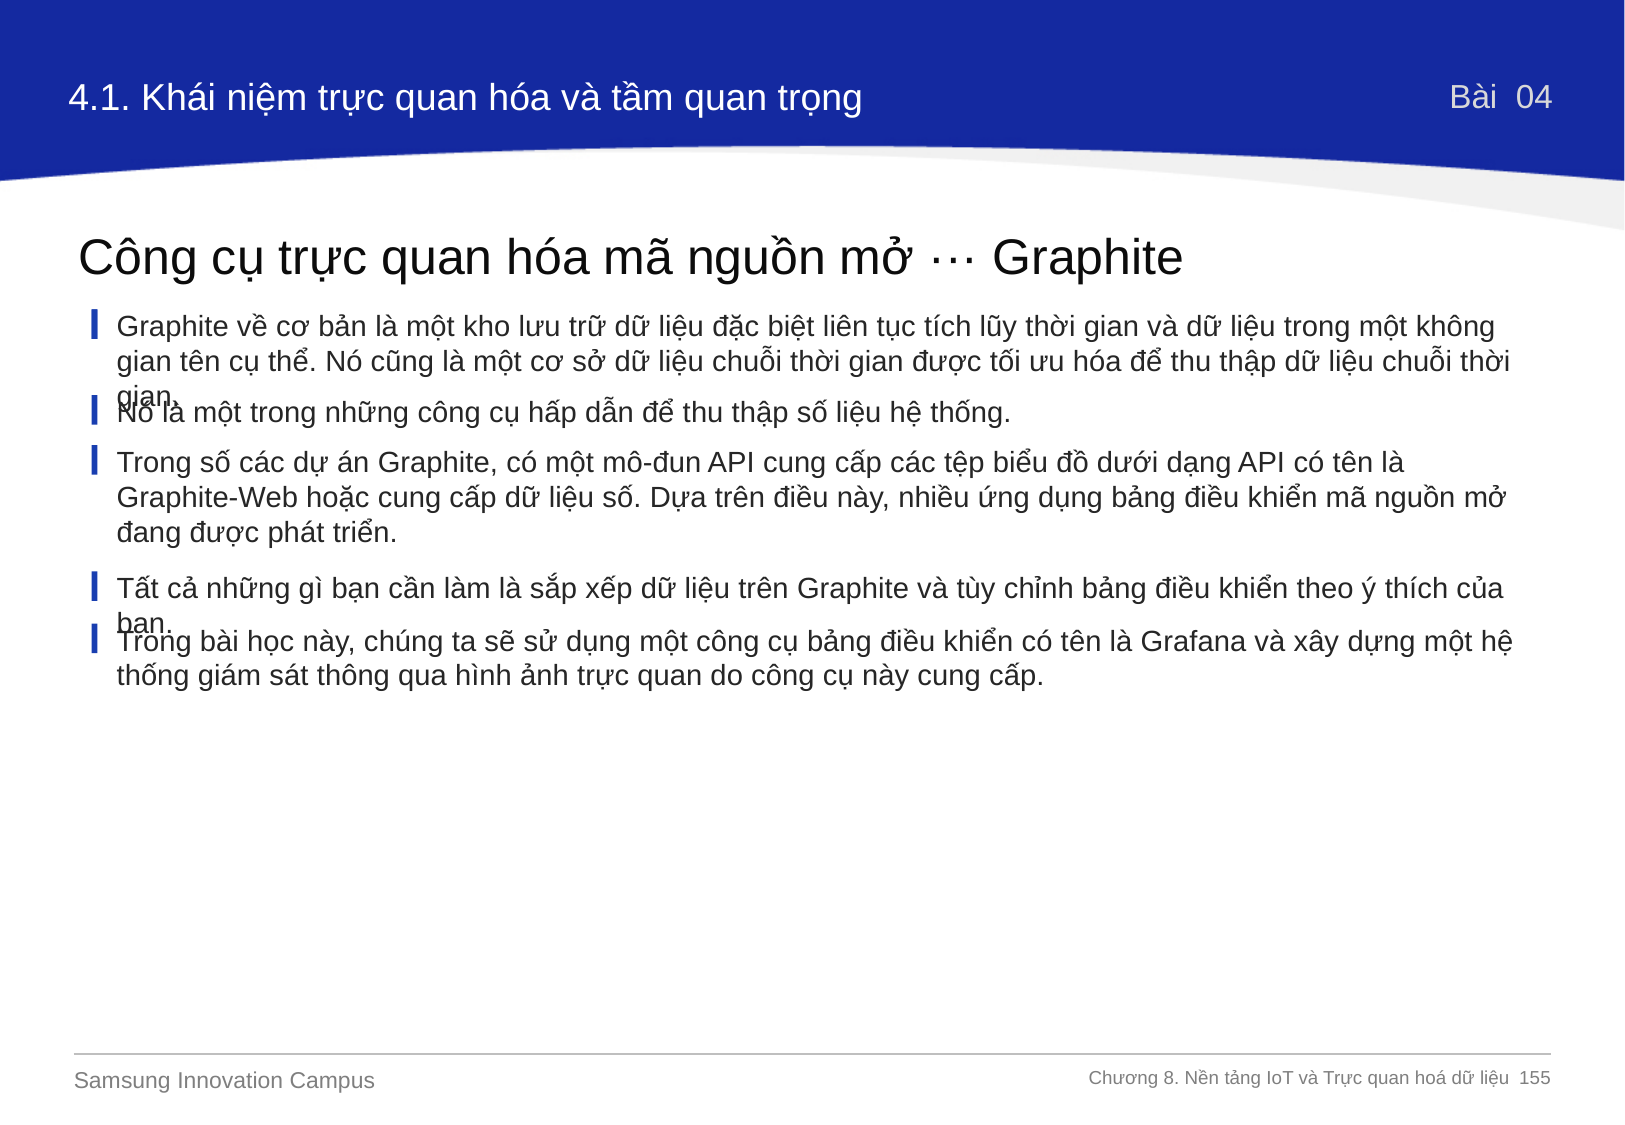

4.1. Khái niệm trực quan hóa và tầm quan trọng
Bài  04
Công cụ trực quan hóa mã nguồn mở ··· Graphite
Graphite về cơ bản là một kho lưu trữ dữ liệu đặc biệt liên tục tích lũy thời gian và dữ liệu trong một không gian tên cụ thể. Nó cũng là một cơ sở dữ liệu chuỗi thời gian được tối ưu hóa để thu thập dữ liệu chuỗi thời gian.

Nó là một trong những công cụ hấp dẫn để thu thập số liệu hệ thống.

Trong số các dự án Graphite, có một mô-đun API cung cấp các tệp biểu đồ dưới dạng API có tên là Graphite-Web hoặc cung cấp dữ liệu số. Dựa trên điều này, nhiều ứng dụng bảng điều khiển mã nguồn mở đang được phát triển.

Tất cả những gì bạn cần làm là sắp xếp dữ liệu trên Graphite và tùy chỉnh bảng điều khiển theo ý thích của bạn.

Trong bài học này, chúng ta sẽ sử dụng một công cụ bảng điều khiển có tên là Grafana và xây dựng một hệ thống giám sát thông qua hình ảnh trực quan do công cụ này cung cấp.